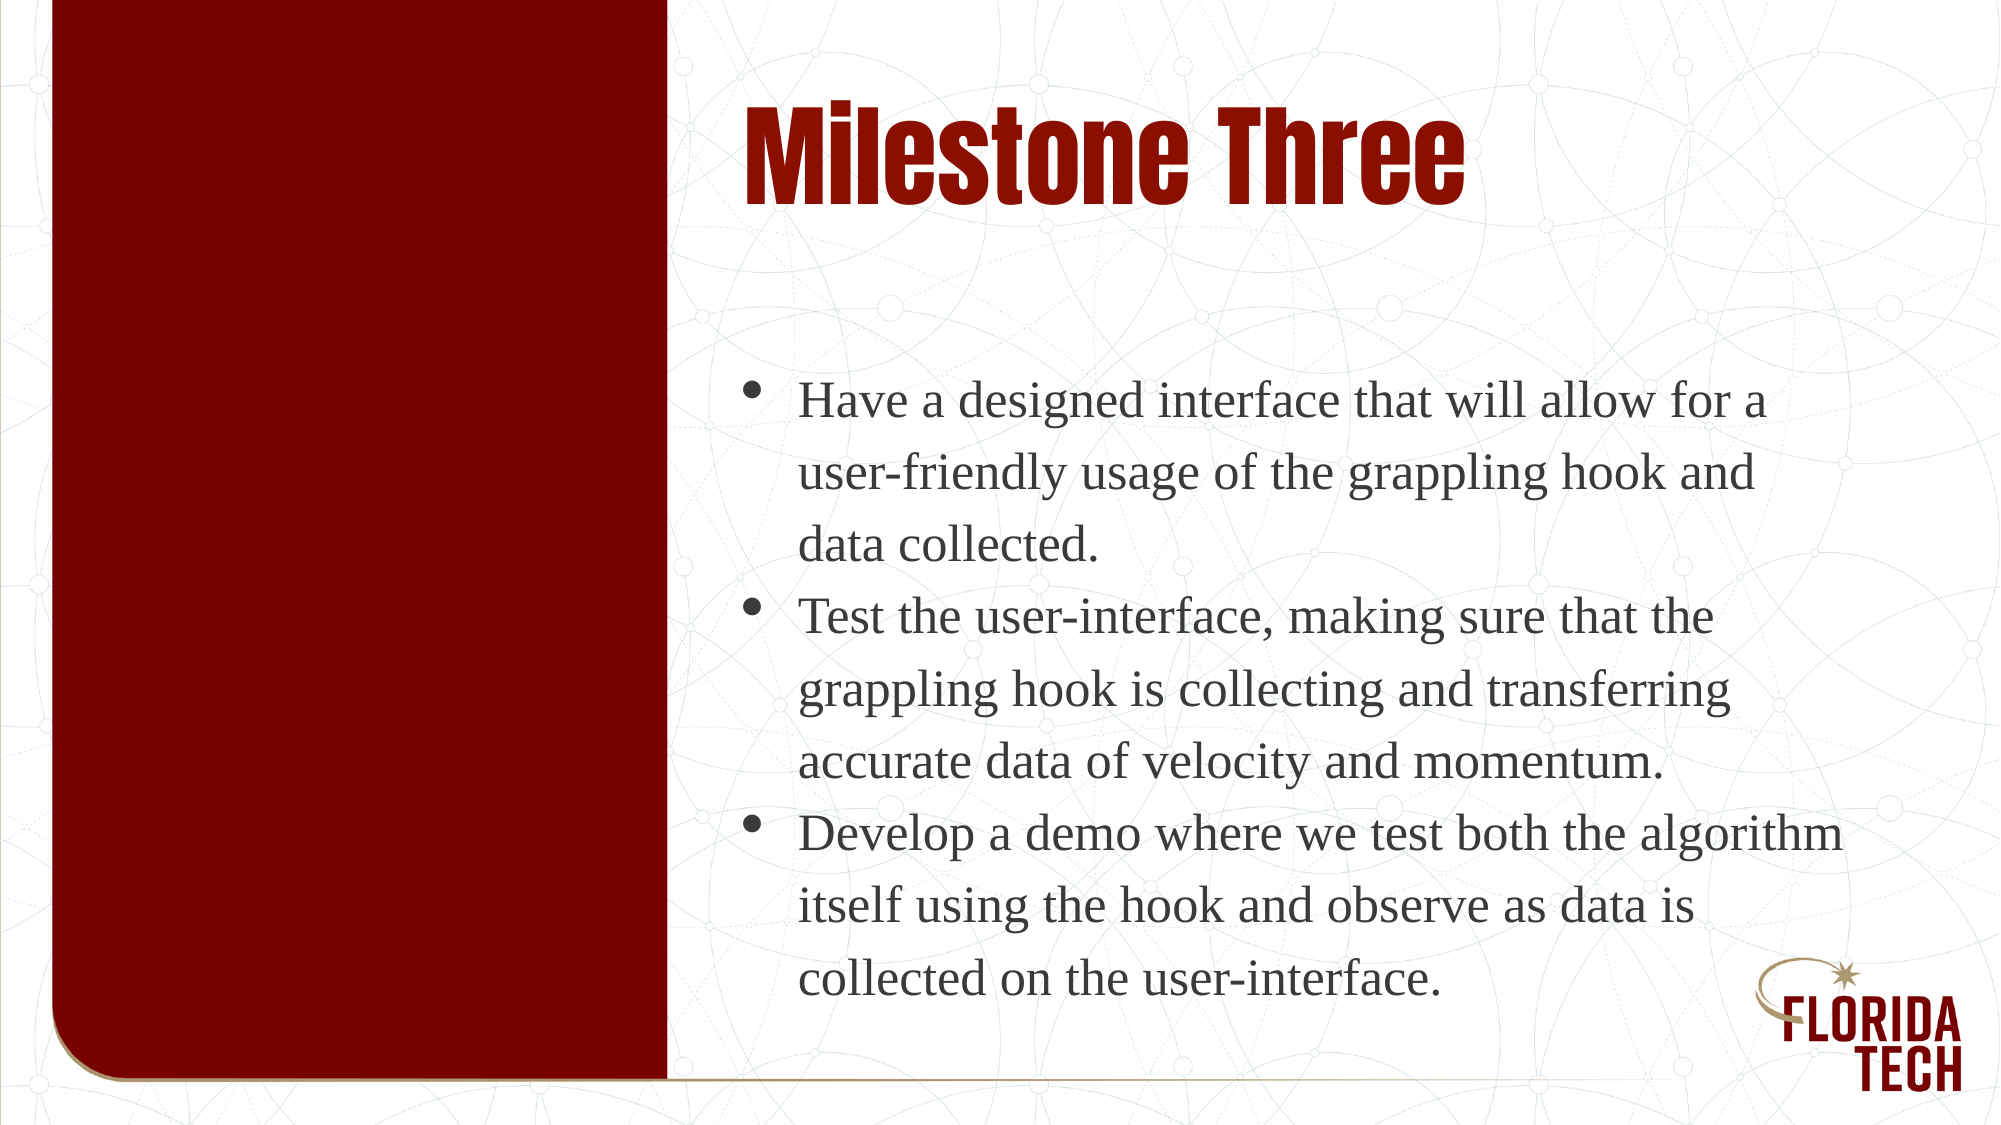

# Milestone Three

Have a designed interface that will allow for a user-friendly usage of the grappling hook and data collected.
Test the user-interface, making sure that the grappling hook is collecting and transferring accurate data of velocity and momentum.
Develop a demo where we test both the algorithm itself using the hook and observe as data is collected on the user-interface.